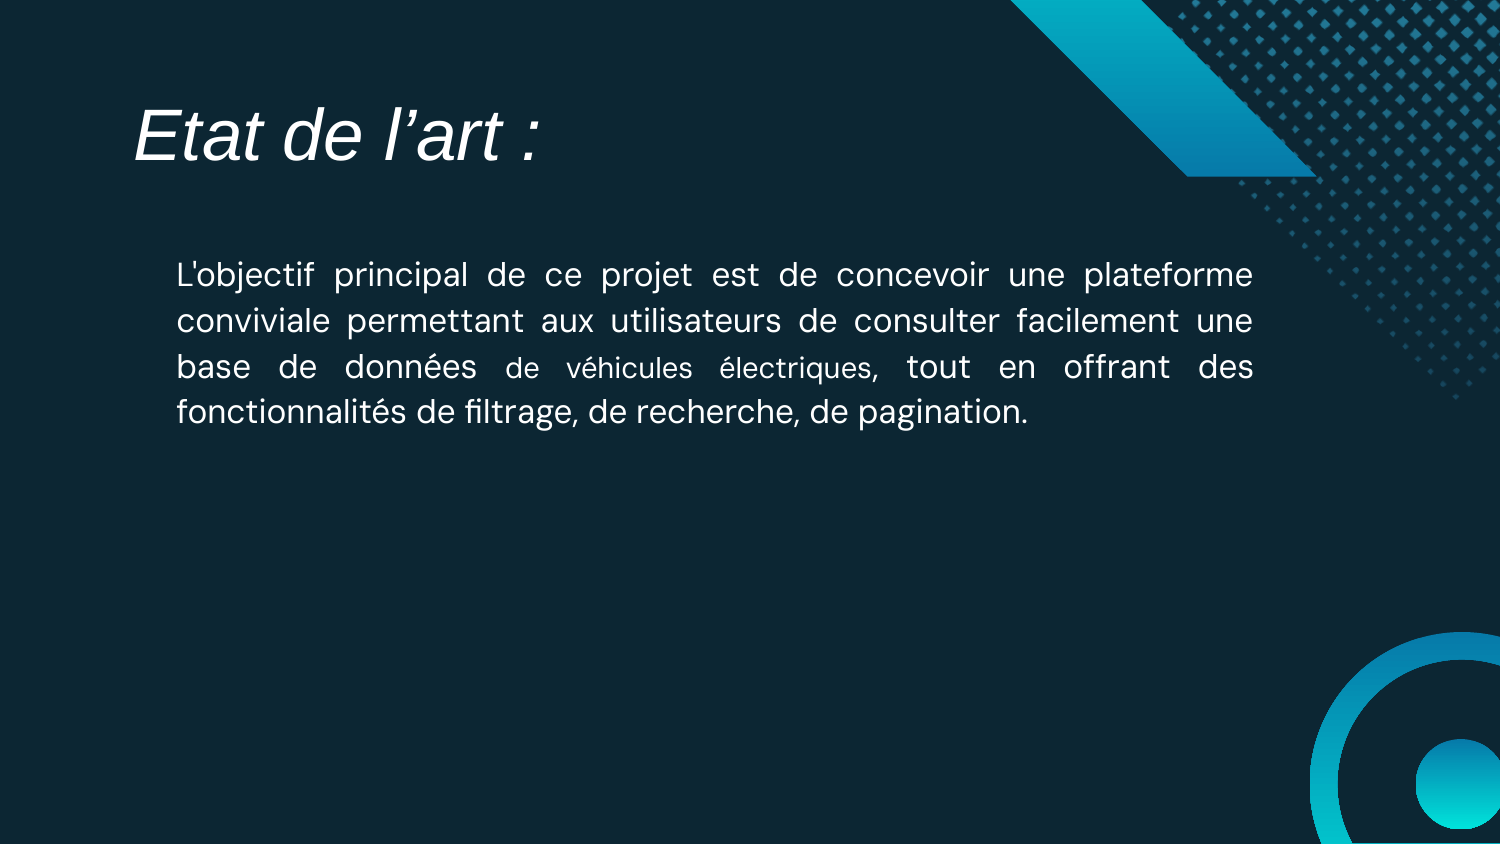

# Etat de l’art :
L'objectif principal de ce projet est de concevoir une plateforme conviviale permettant aux utilisateurs de consulter facilement une base de données de véhicules électriques, tout en offrant des fonctionnalités de filtrage, de recherche, de pagination.